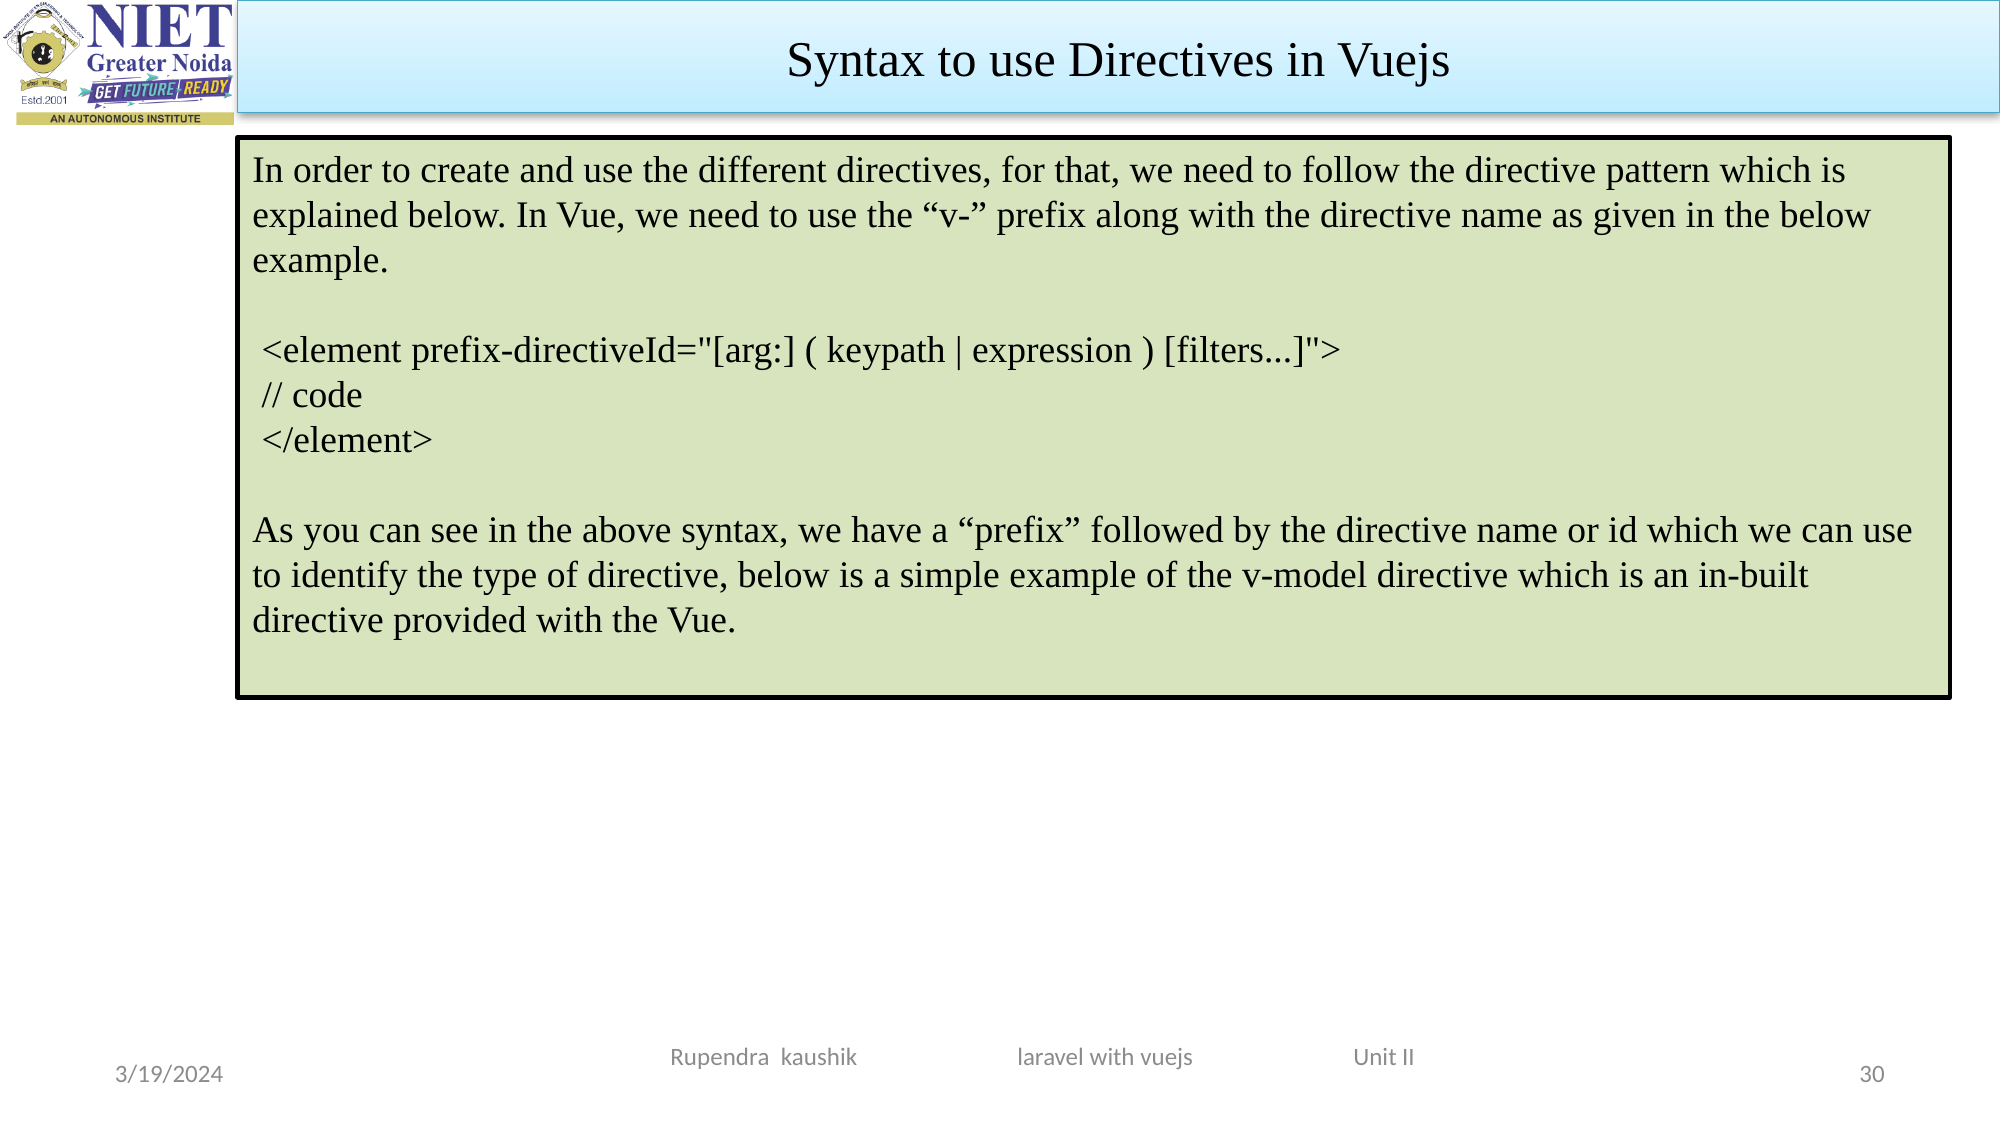

Syntax to use Directives in Vuejs
In order to create and use the different directives, for that, we need to follow the directive pattern which is explained below. In Vue, we need to use the “v-” prefix along with the directive name as given in the below example.

 <element prefix-directiveId="[arg:] ( keypath | expression ) [filters...]">
 // code
 </element>

As you can see in the above syntax, we have a “prefix” followed by the directive name or id which we can use to identify the type of directive, below is a simple example of the v-model directive which is an in-built directive provided with the Vue.

Rupendra  kaushik                            laravel with vuejs                            Unit II
3/19/2024
30